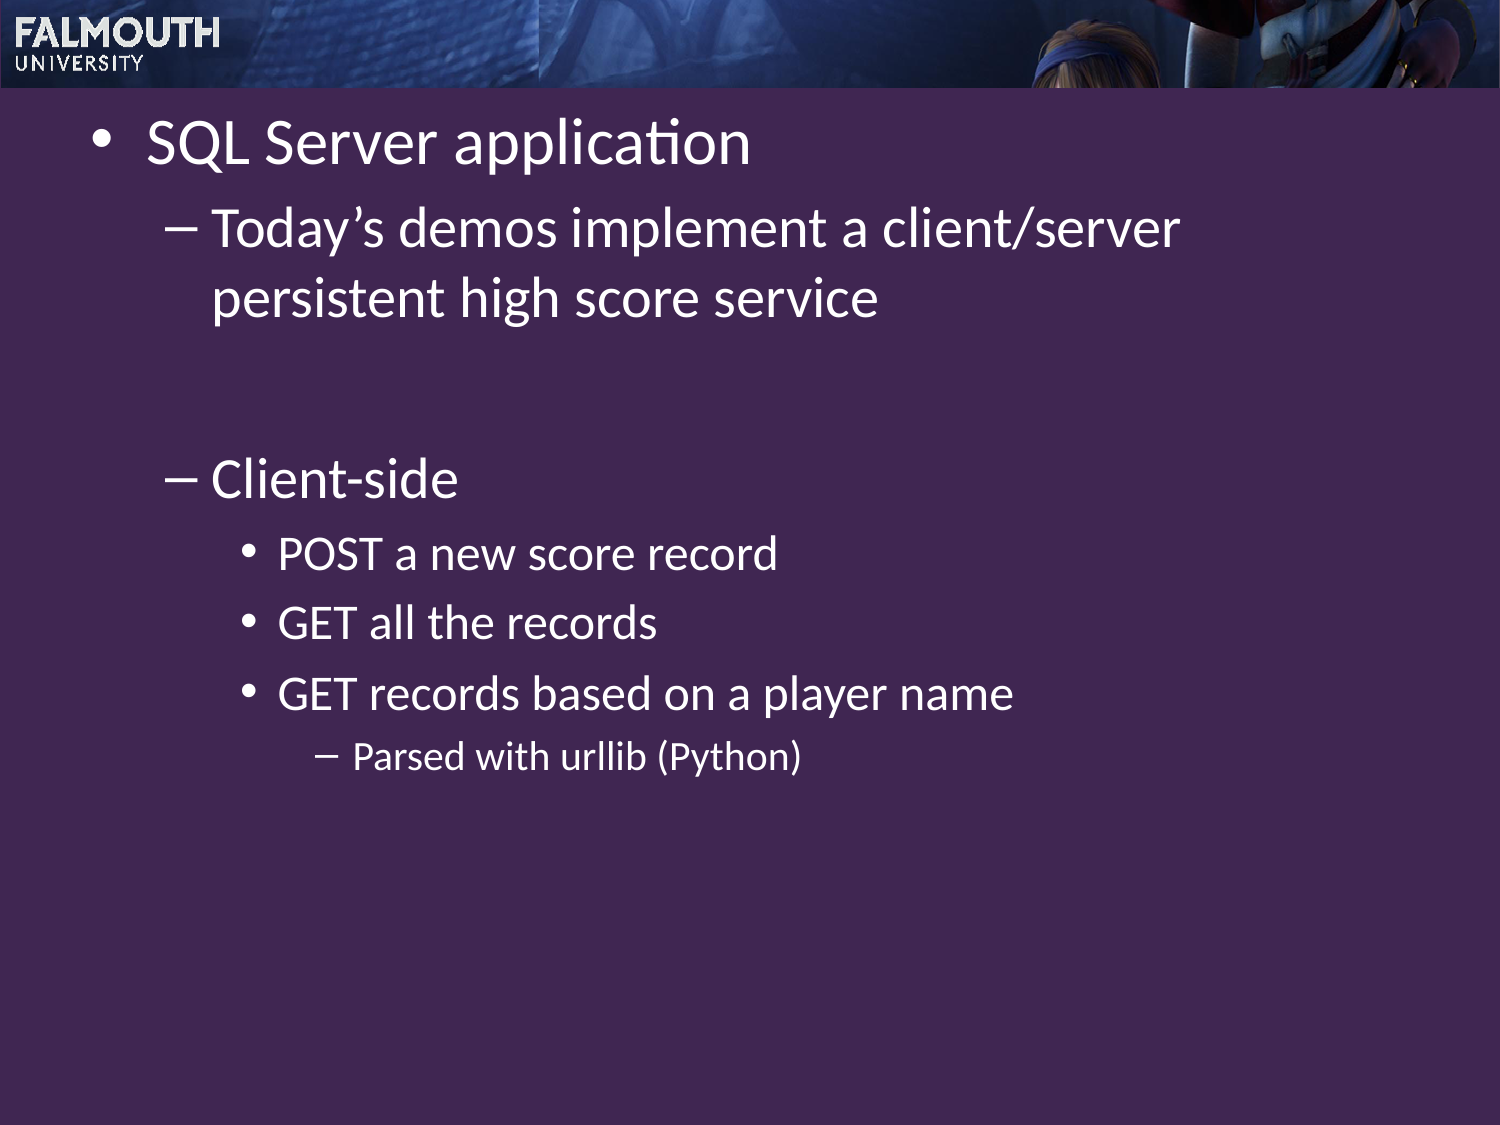

SQL Server application
Today’s demos implement a client/server persistent high score service

Client-side
POST a new score record
GET all the records
GET records based on a player name
Parsed with urllib (Python)